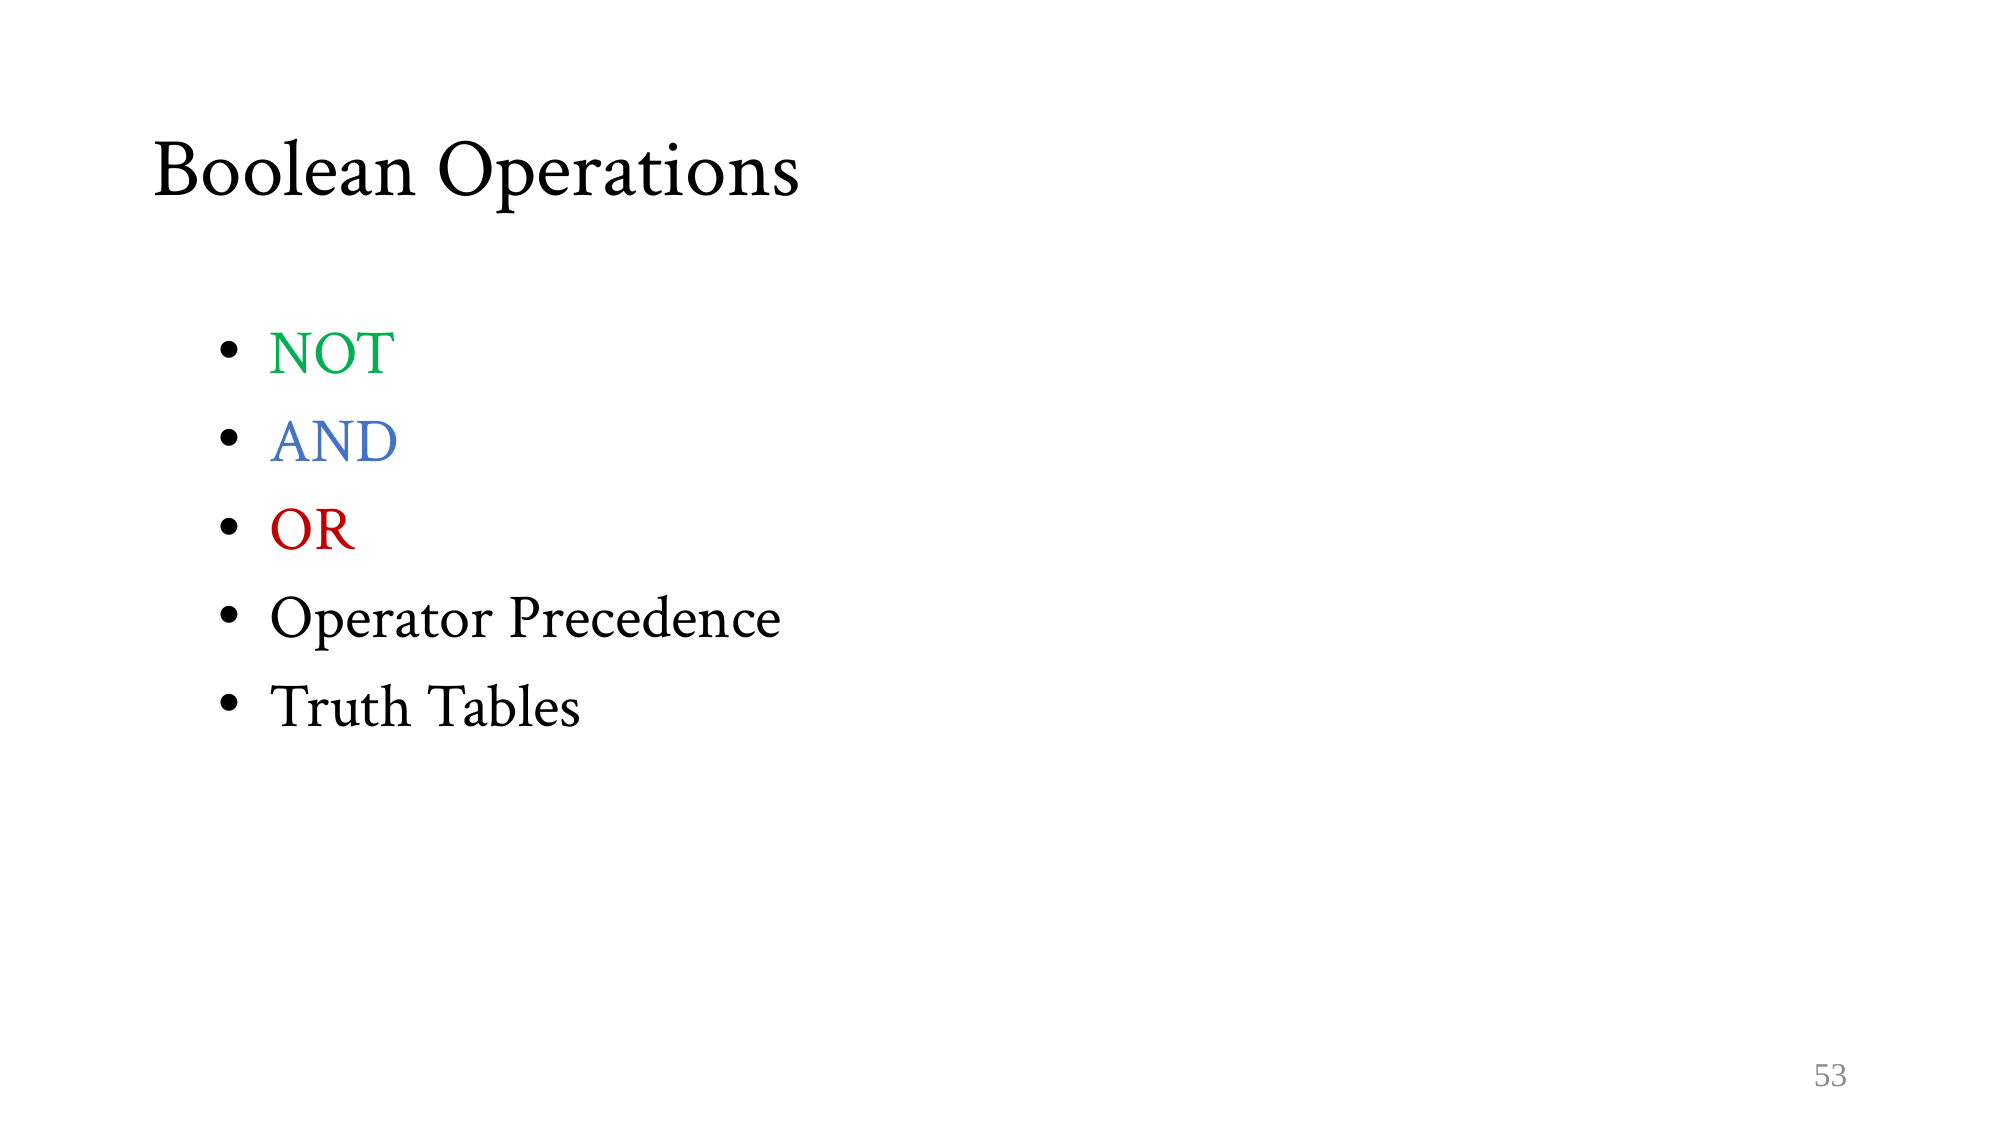

# Boolean Operations
 NOT
 AND
 OR
 Operator Precedence
 Truth Tables
53